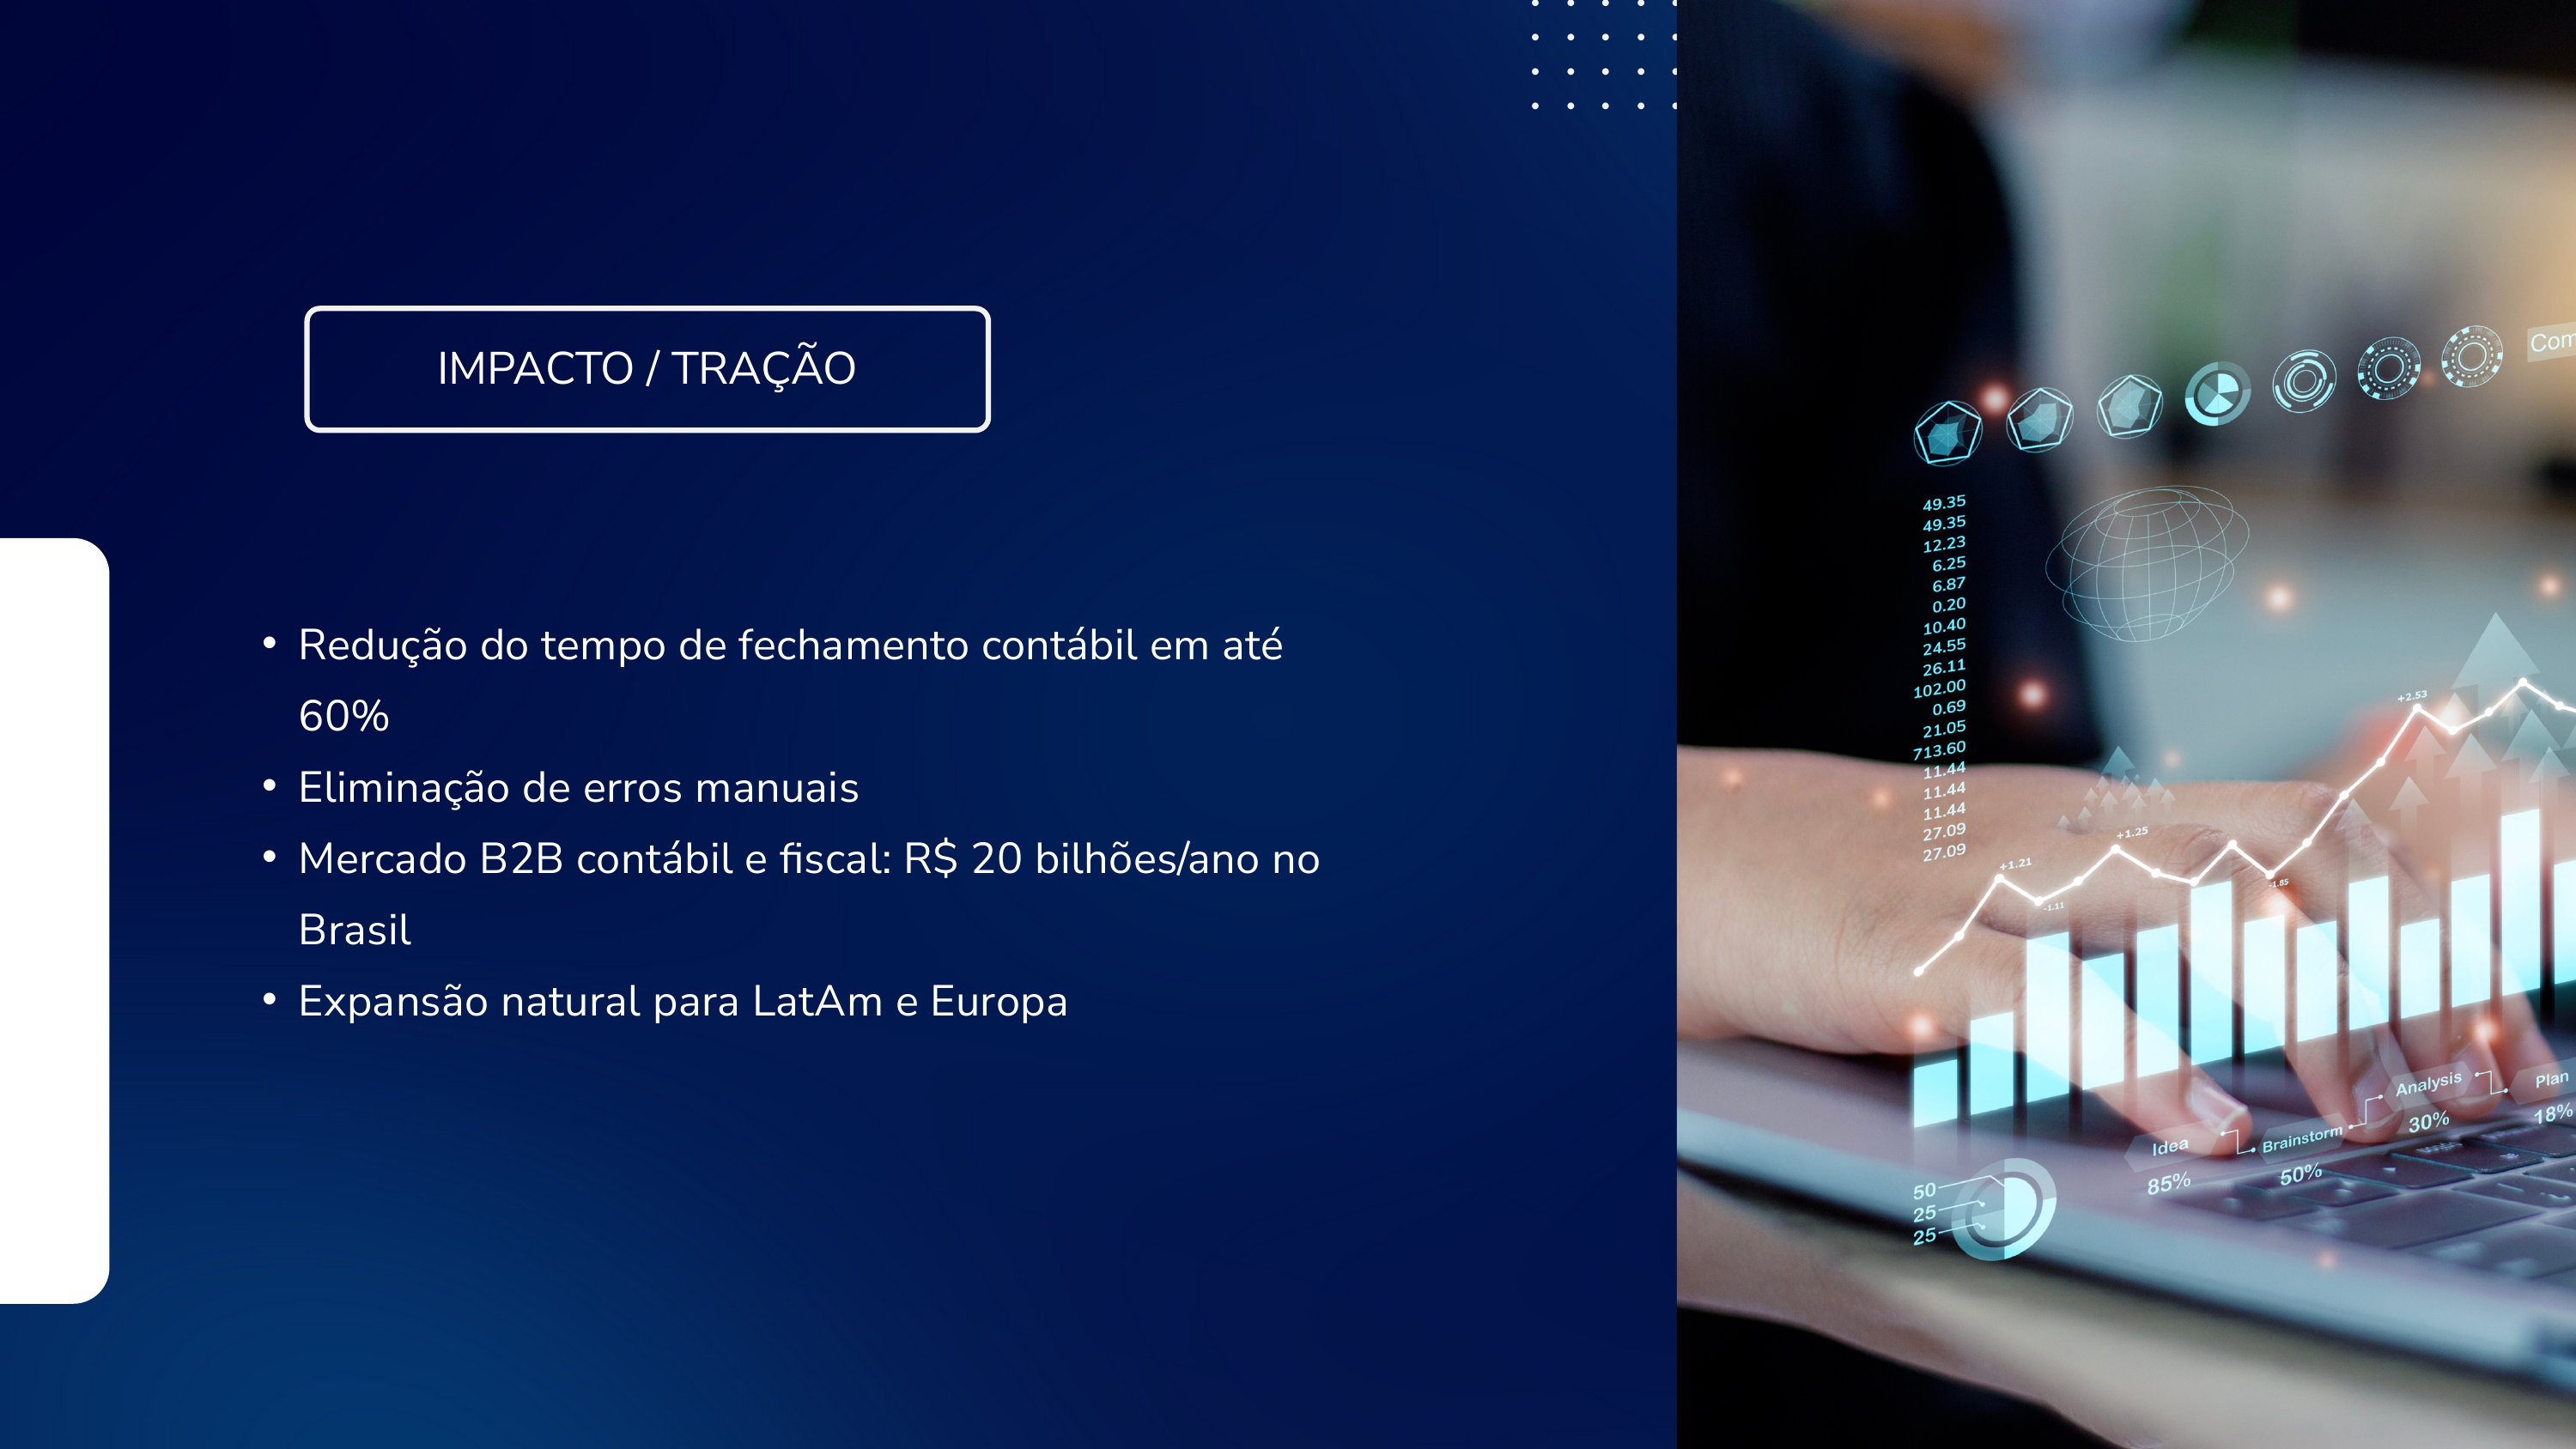

IMPACTO / TRAÇÃO

Redução do tempo de fechamento contábil em até 60%
Eliminação de erros manuais
Mercado B2B contábil e fiscal: R$ 20 bilhões/ano no Brasil
Expansão natural para LatAm e Europa